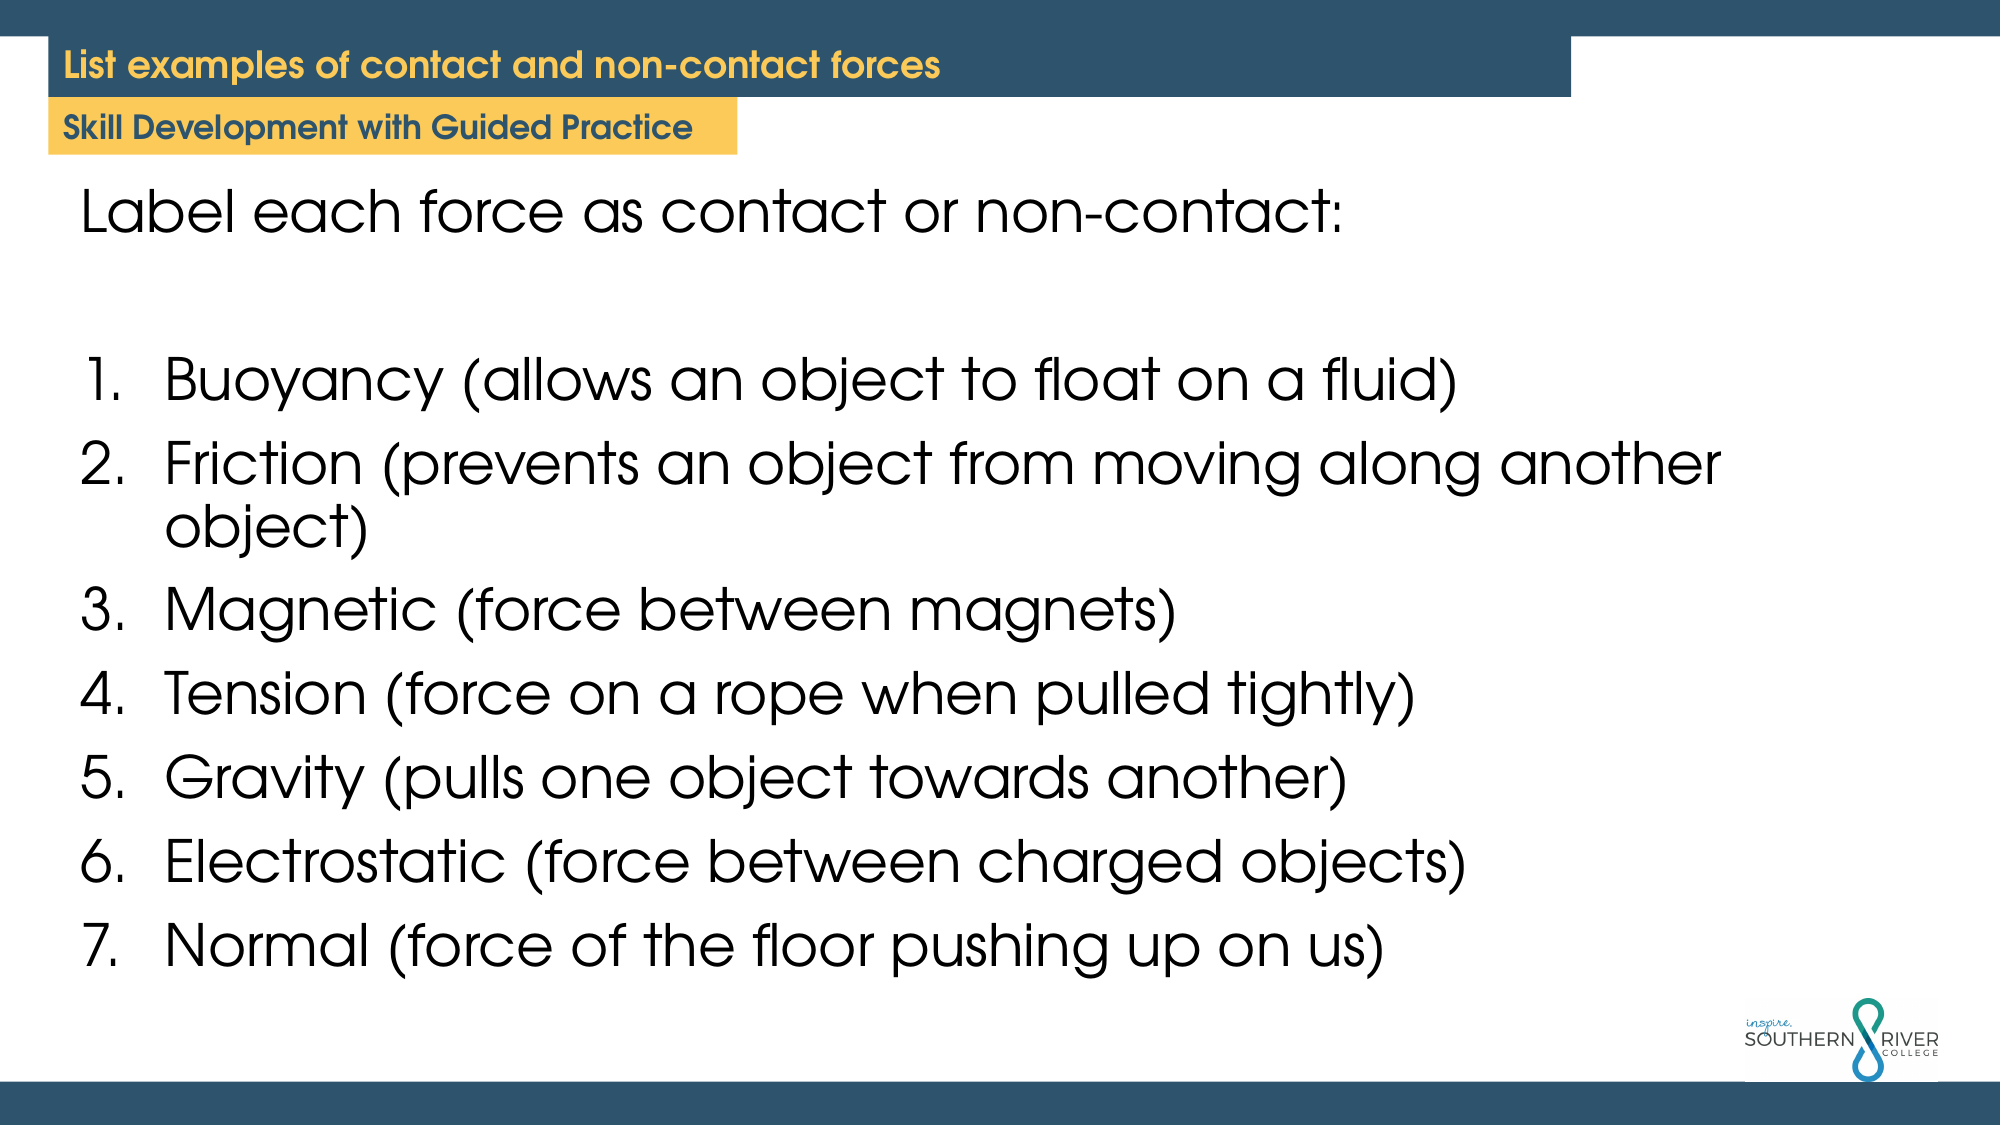

List examples of contact and non-contact forces
Label each force as contact or non-contact:

Buoyancy (allows an object to float on a fluid)
Friction (prevents an object from moving along another object)
Magnetic (force between magnets)
Tension (force on a rope when pulled tightly)
Gravity (pulls one object towards another)
Electrostatic (force between charged objects)
Normal (force of the floor pushing up on us)